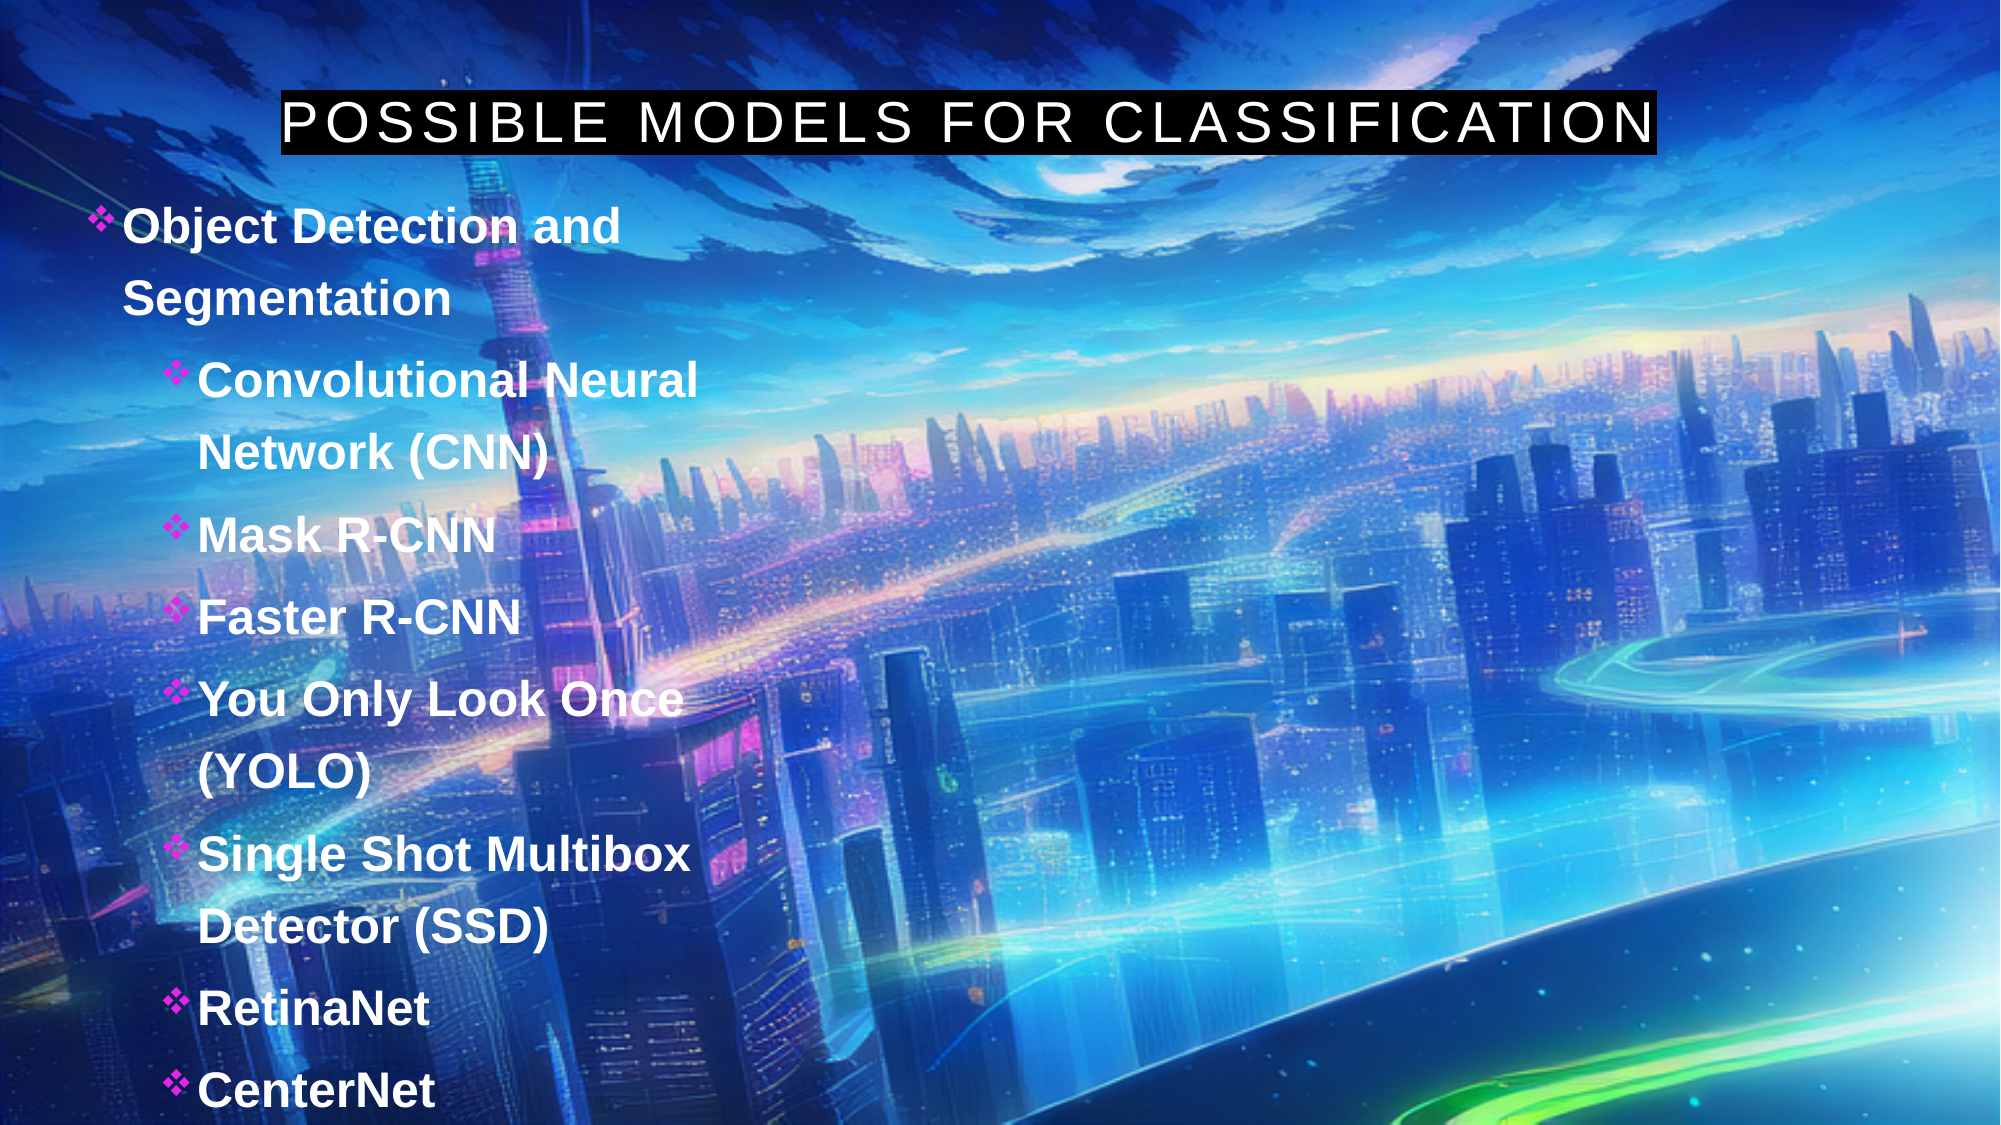

# Possible Models for Classification
Object Detection and Segmentation
Convolutional Neural Network (CNN)
Mask R-CNN
Faster R-CNN
You Only Look Once (YOLO)
Single Shot Multibox Detector (SSD)
RetinaNet
CenterNet
Deep Residual Networks (ResNet)
Region-Based Fully Convolutional Network (R-FCN)